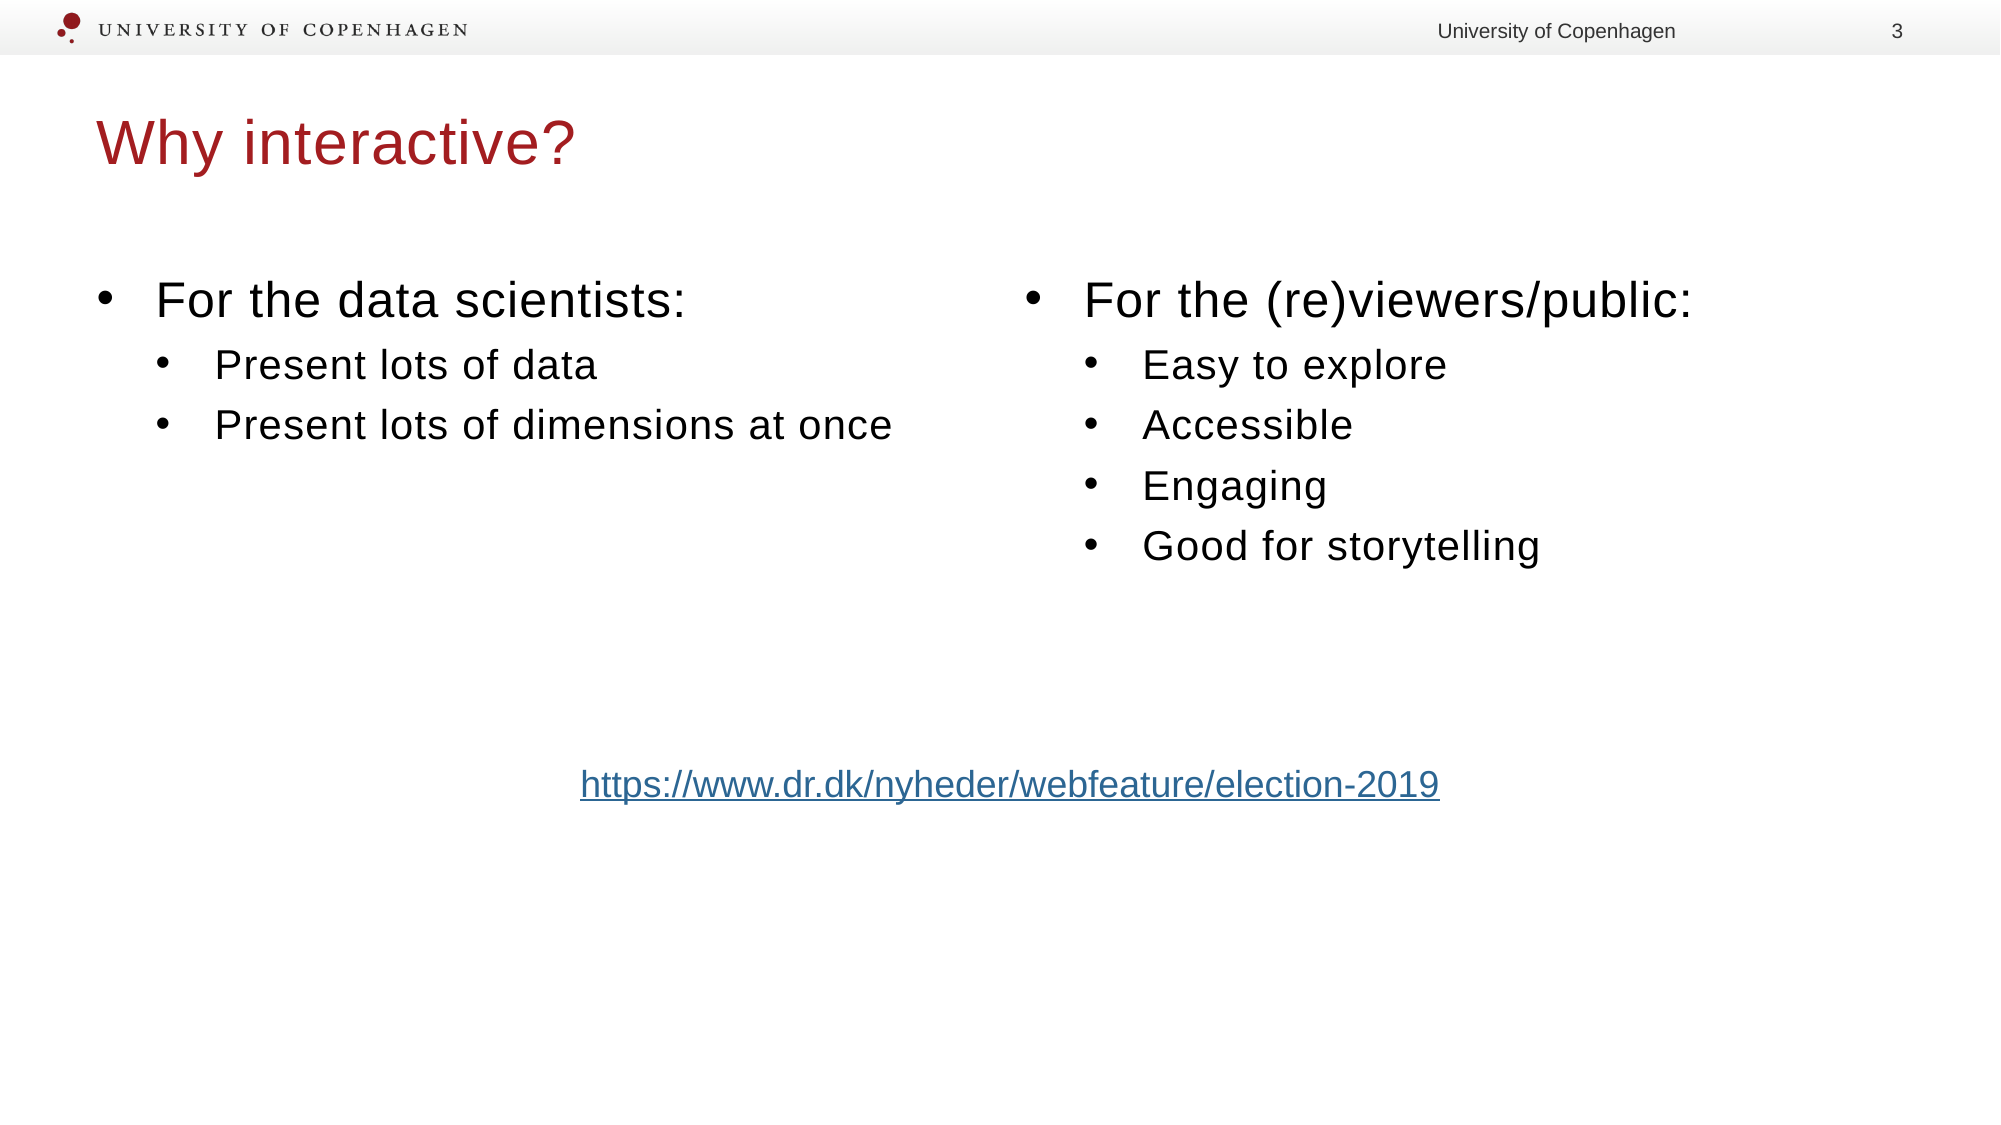

University of Copenhagen

3
# Why interactive?
For the data scientists:
Present lots of data
Present lots of dimensions at once
For the (re)viewers/public:
Easy to explore
Accessible
Engaging
Good for storytelling
https://www.dr.dk/nyheder/webfeature/election-2019